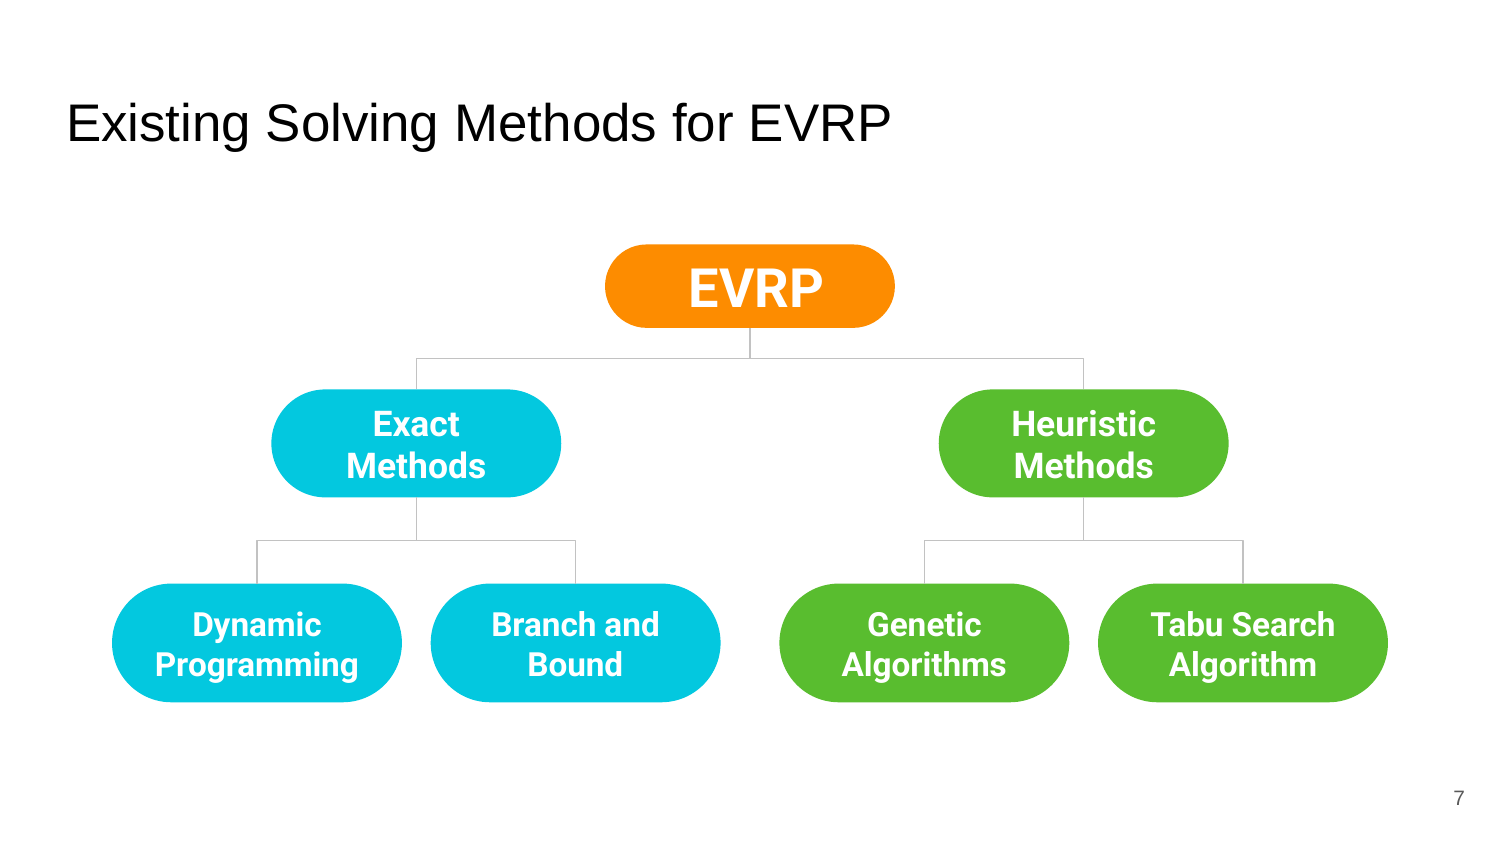

# Existing Solving Methods for EVRP

 EVRP
Exact Methods
Heuristic Methods
Dynamic Programming
Branch and Bound
Genetic Algorithms
Tabu Search Algorithm
7